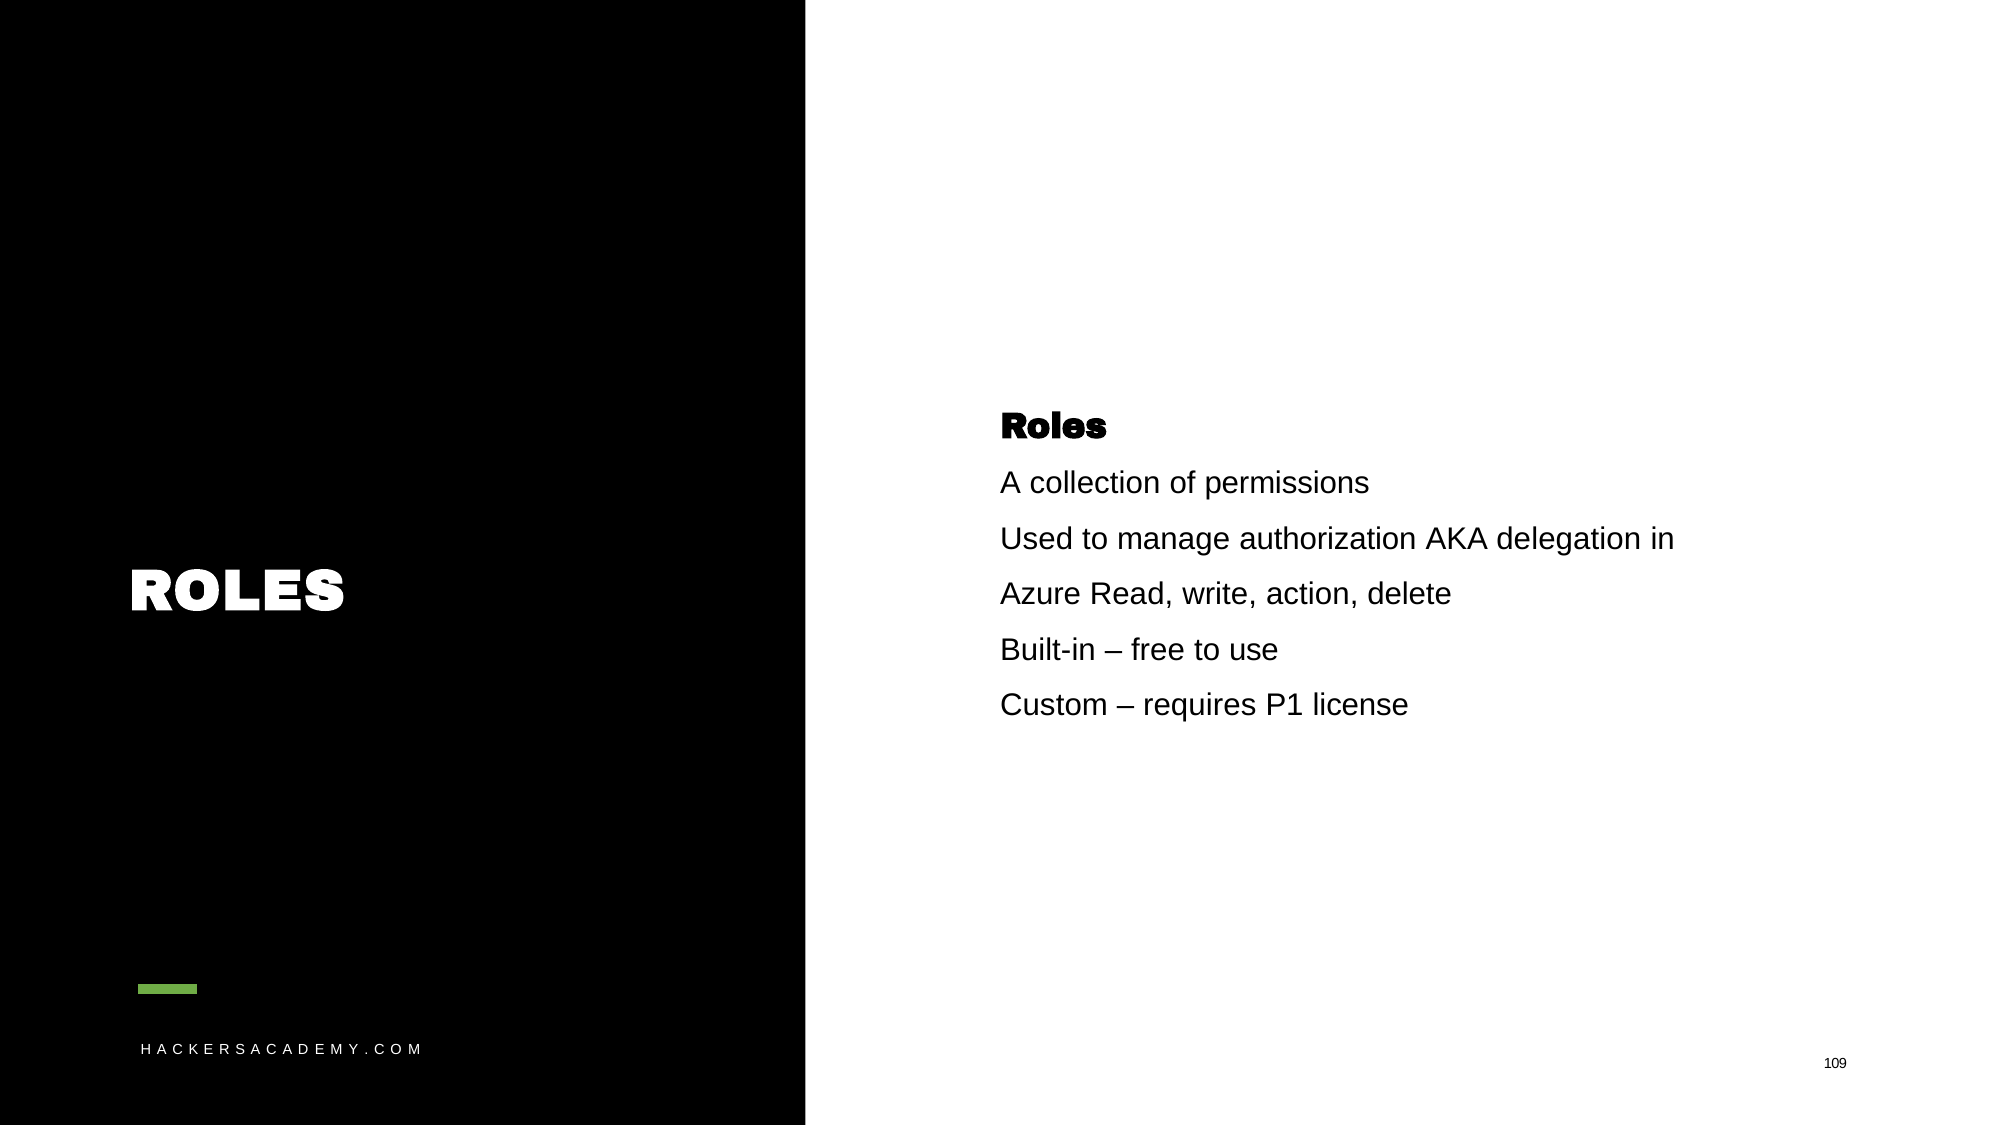

# Roles
A collection of permissions
Used to manage authorization AKA delegation in Azure Read, write, action, delete
Built-in – free to use
Custom – requires P1 license
ROLES
H A C K E R S A C A D E M Y . C O M
109